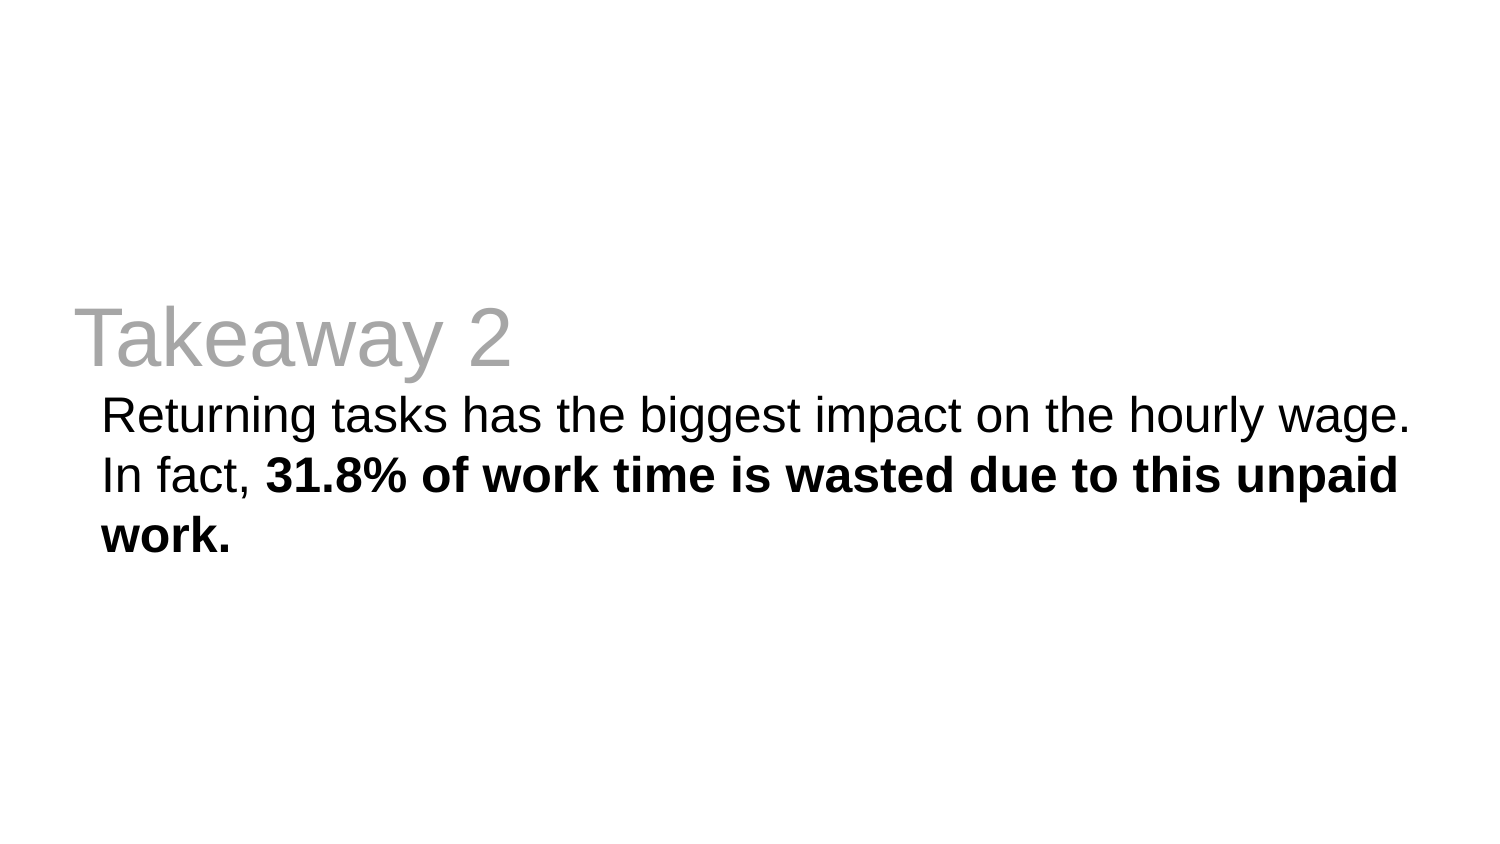

Takeaway 2
Returning tasks has the biggest impact on the hourly wage. In fact, 31.8% of work time is wasted due to this unpaid work.